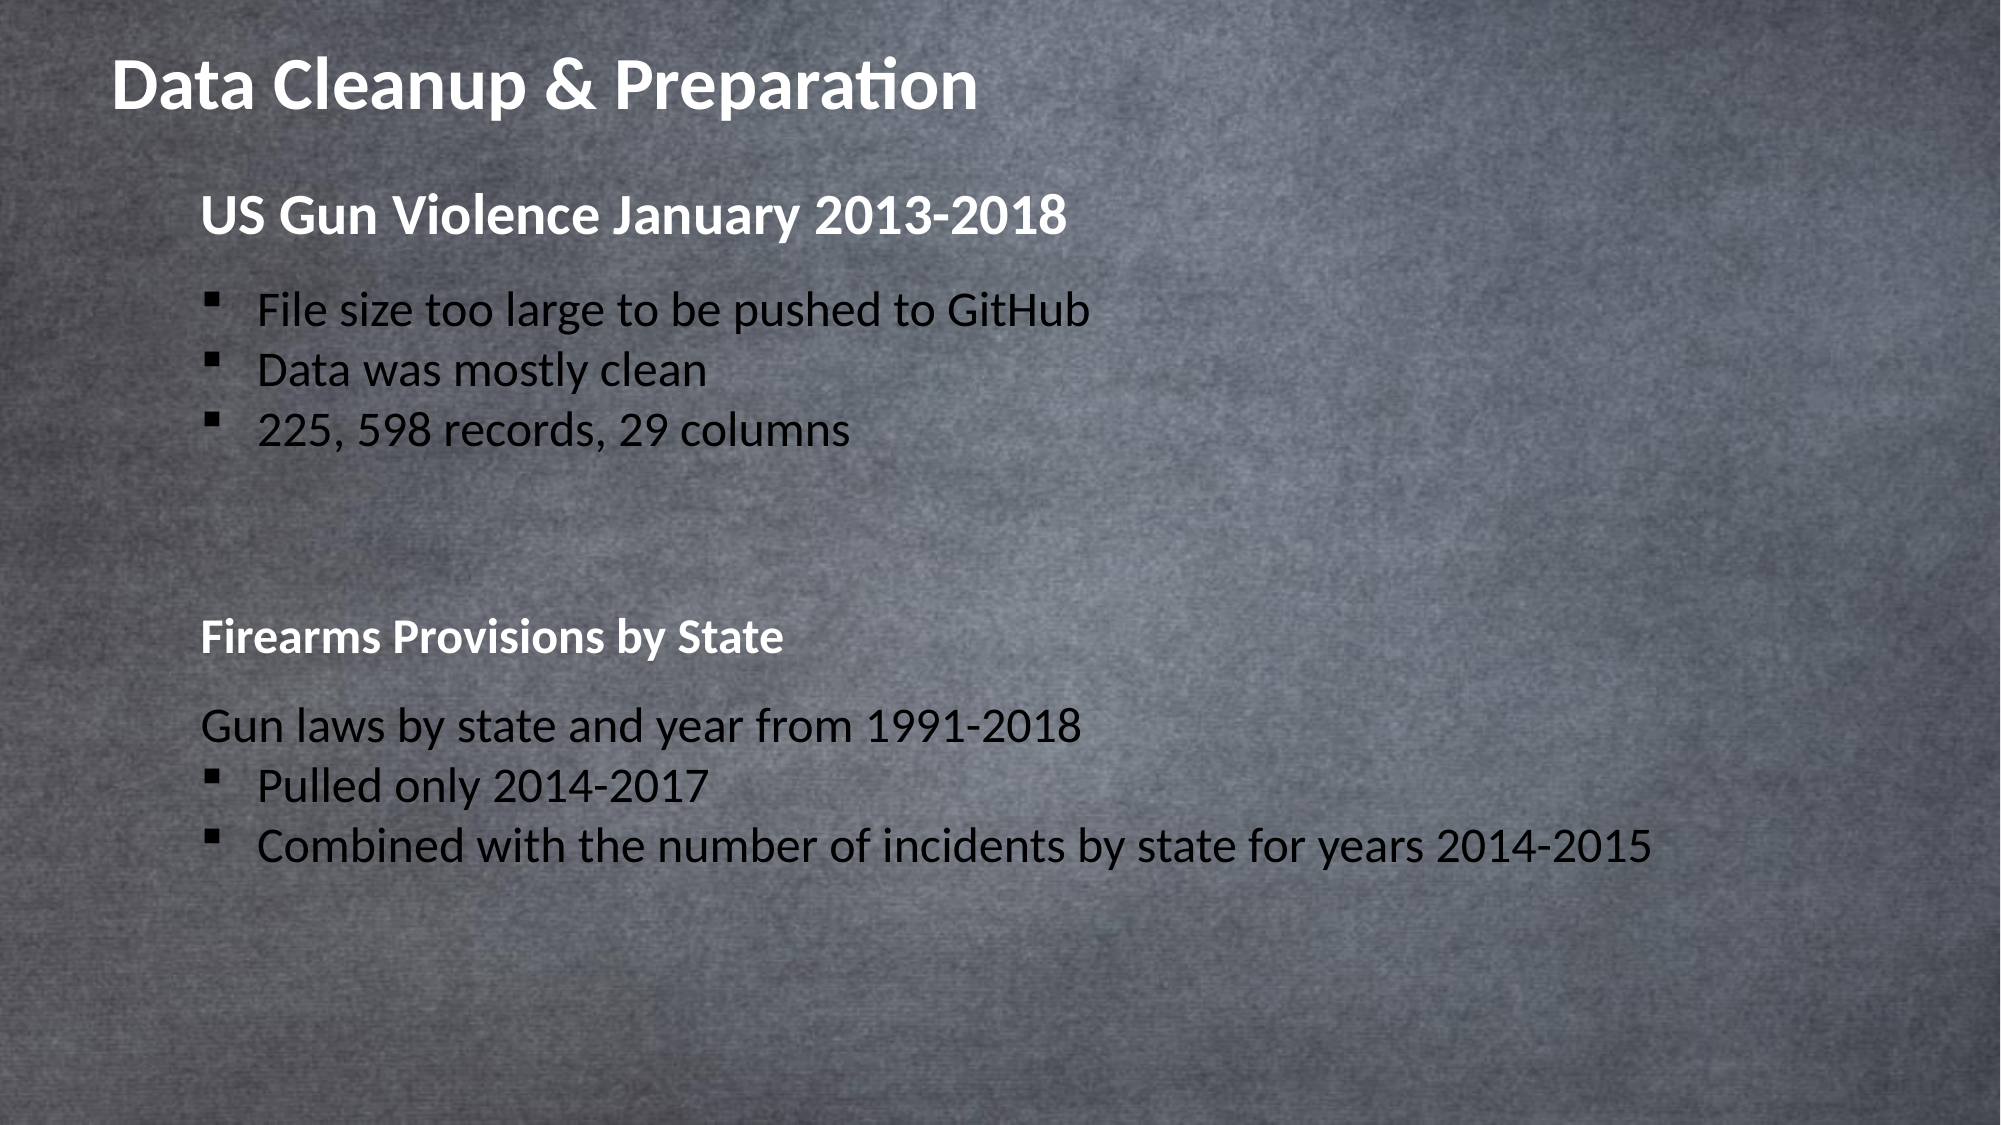

Data Cleanup & Preparation

US Gun Violence January 2013-2018
File size too large to be pushed to GitHub
Data was mostly clean
225, 598 records, 29 columns

Firearms Provisions by State
Gun laws by state and year from 1991-2018
Pulled only 2014-2017
Combined with the number of incidents by state for years 2014-2015